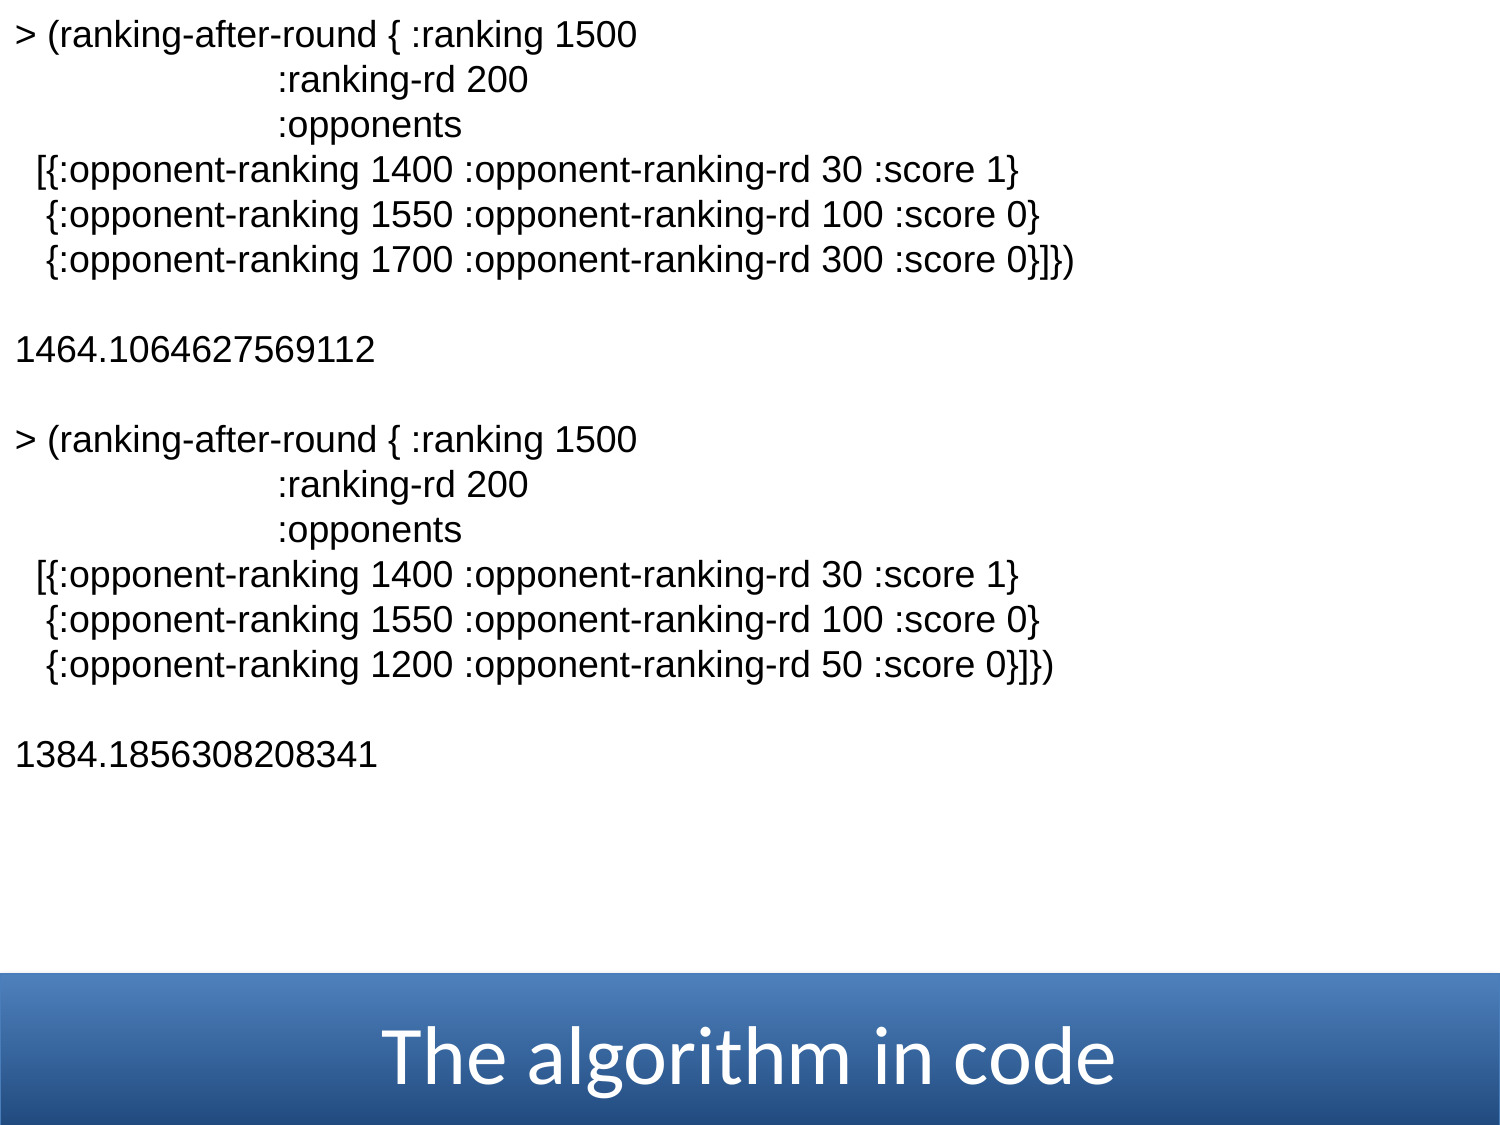

> (ranking-after-round { :ranking 1500
                         :ranking-rd 200
                         :opponents
  [{:opponent-ranking 1400 :opponent-ranking-rd 30 :score 1}
   {:opponent-ranking 1550 :opponent-ranking-rd 100 :score 0}
   {:opponent-ranking 1700 :opponent-ranking-rd 300 :score 0}]})

1464.1064627569112

> (ranking-after-round { :ranking 1500
                         :ranking-rd 200
                         :opponents
  [{:opponent-ranking 1400 :opponent-ranking-rd 30 :score 1}
   {:opponent-ranking 1550 :opponent-ranking-rd 100 :score 0}
   {:opponent-ranking 1200 :opponent-ranking-rd 50 :score 0}]})

1384.1856308208341

The algorithm in code